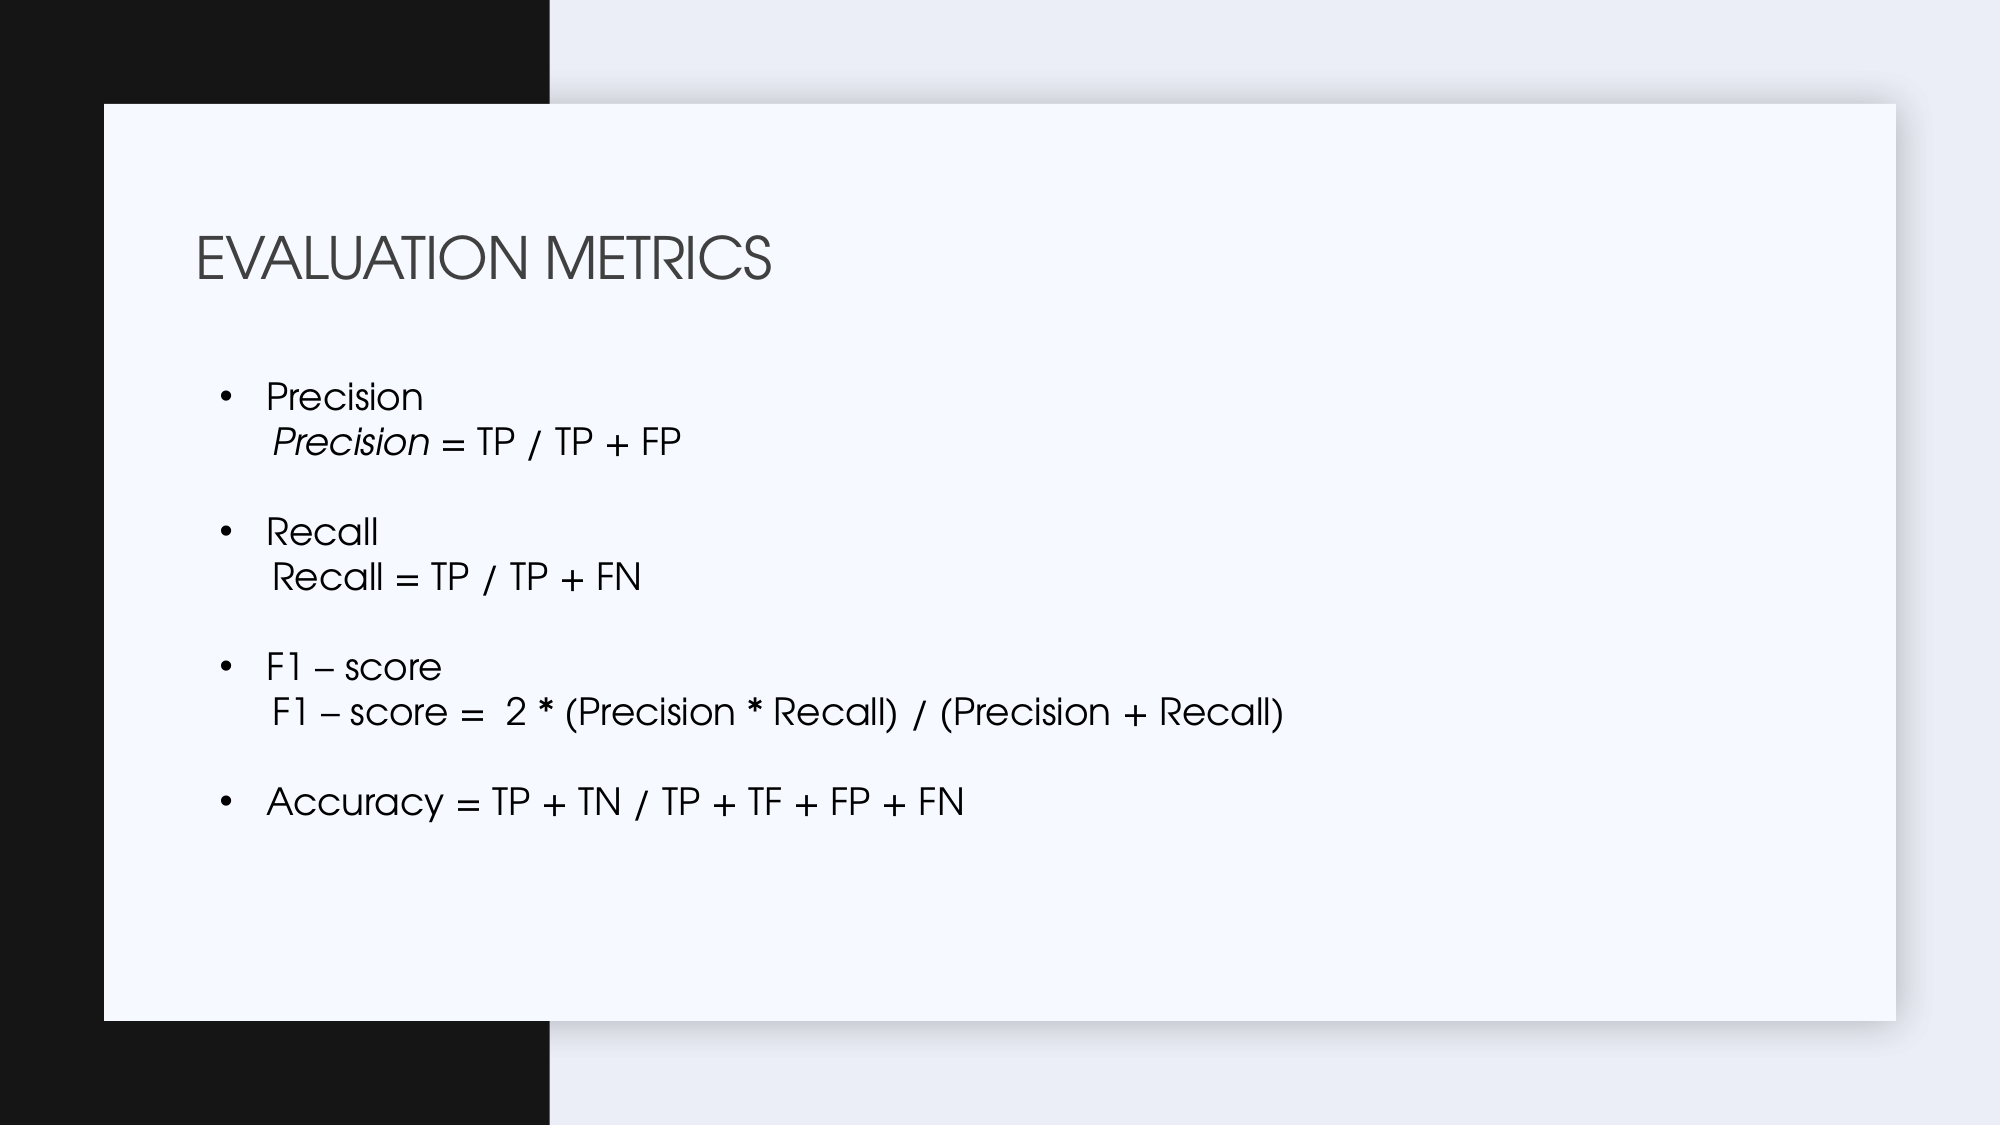

# Evaluation metrics
Precision
     Precision = TP / TP + FP
Recall
     Recall = TP / TP + FN

F1 – score
     F1 – score =  2 * (Precision * Recall) / (Precision + Recall)

Accuracy = TP + TN / TP + TF + FP + FN